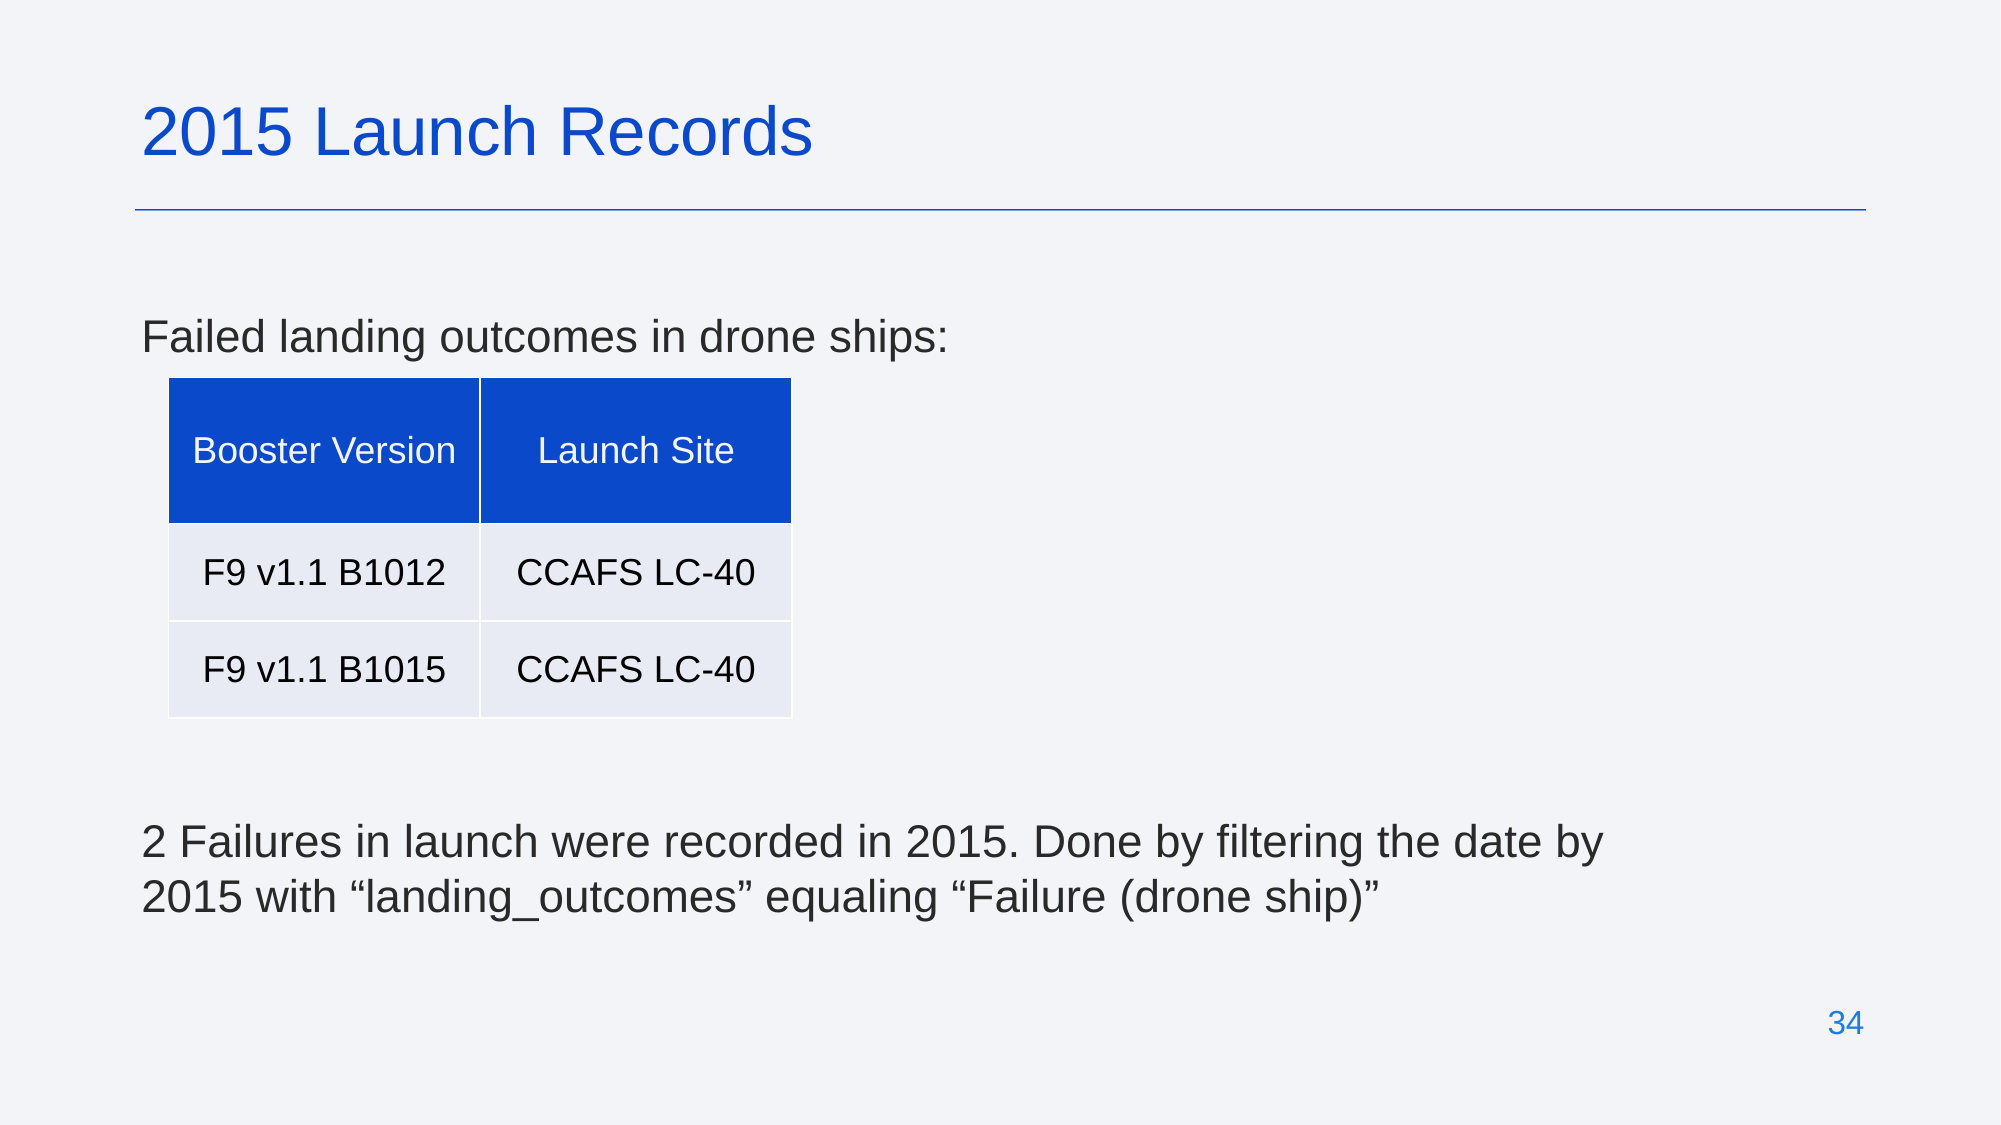

2015 Launch Records
Failed landing outcomes in drone ships:

2 Failures in launch were recorded in 2015. Done by filtering the date by 2015 with “landing_outcomes” equaling “Failure (drone ship)”
| Booster Version | Launch Site |
| --- | --- |
| F9 v1.1 B1012 | CCAFS LC-40 |
| F9 v1.1 B1015 | CCAFS LC-40 |
34